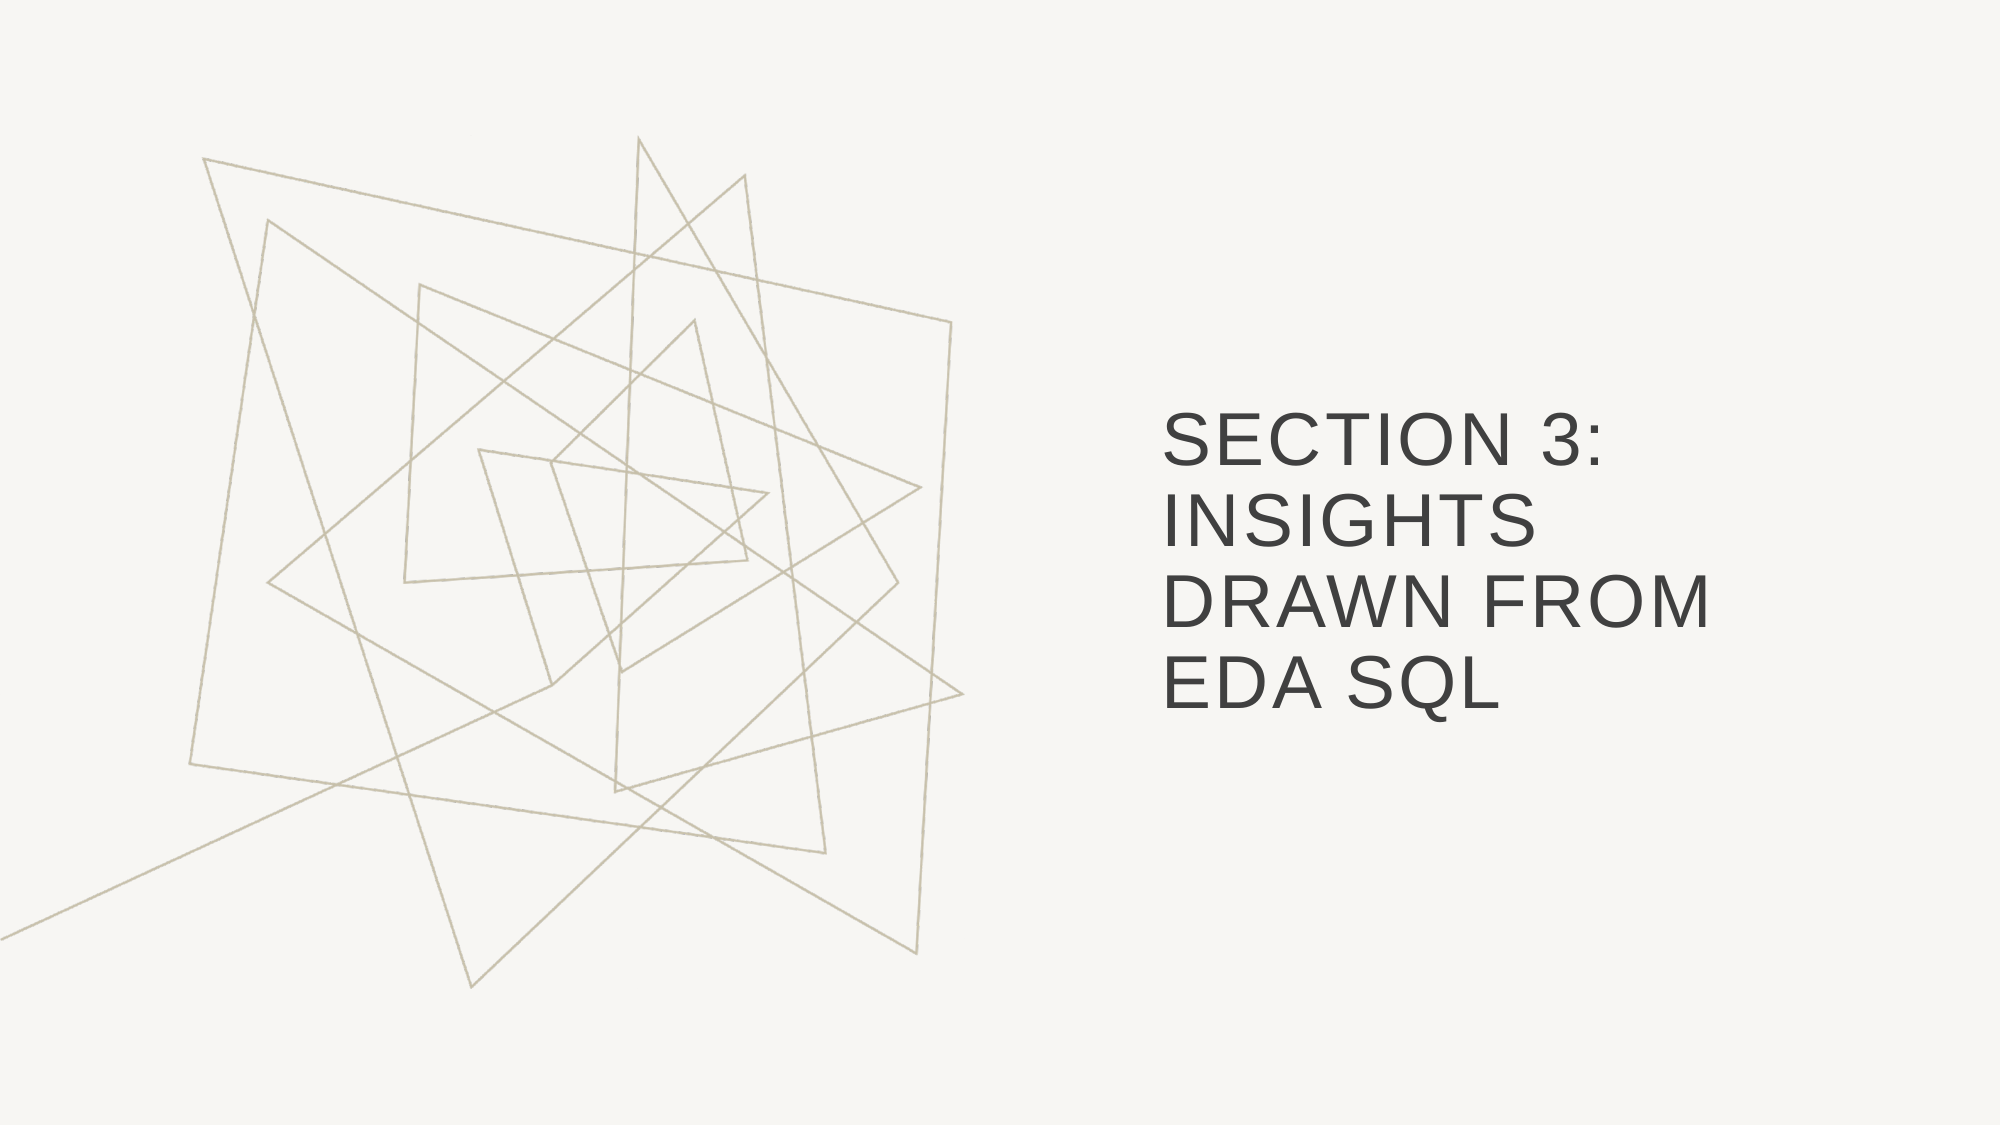

# Section 3: insights drawn from eda sql